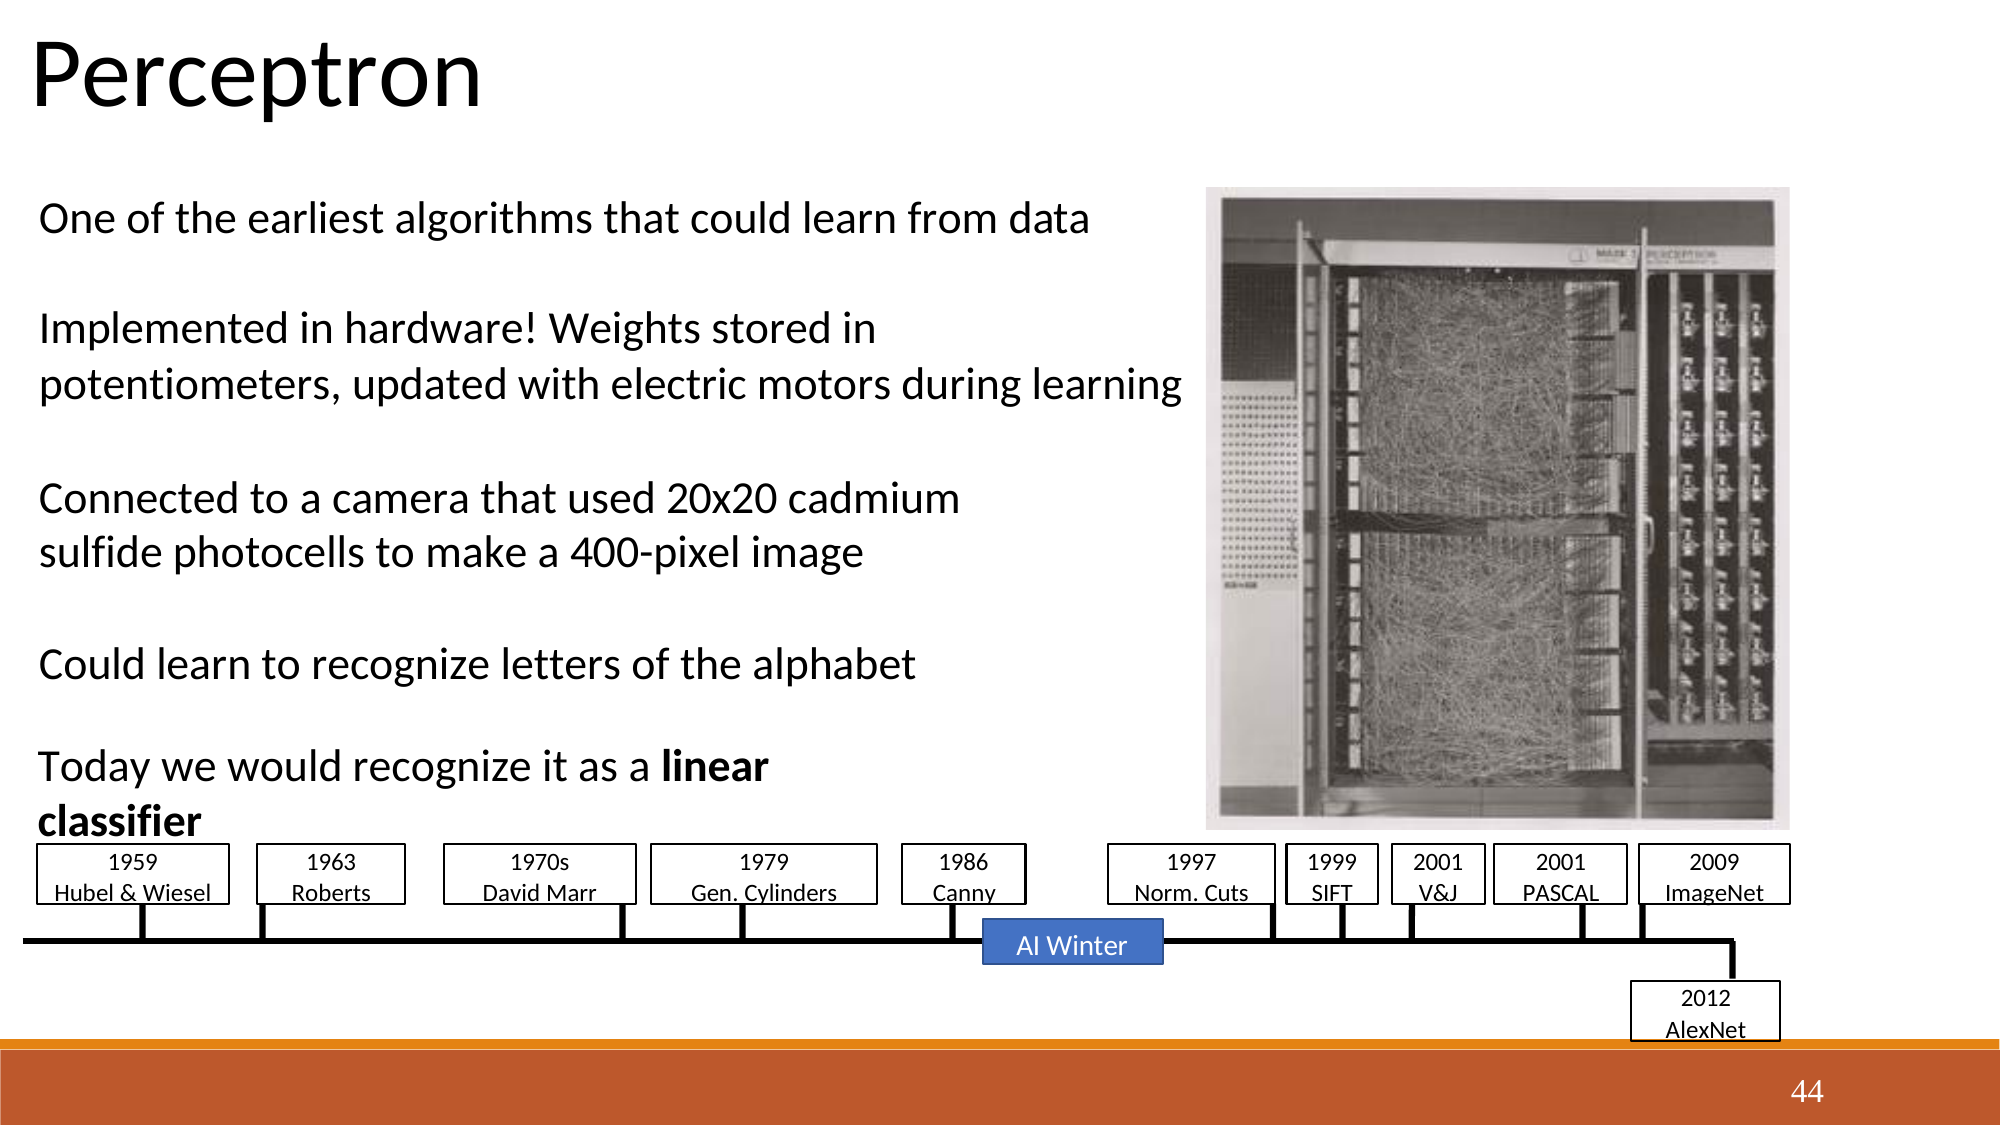

Perceptron
One of the earliest algorithms that could learn from data

Implemented in hardware! Weights stored in potentiometers, updated with electric motors during learning

Connected to a camera that used 20x20 cadmium sulfide photocells to make a 400-pixel image

Could learn to recognize letters of the alphabet

Today we would recognize it as a linear classifier

1959
Hubel & Wiesel
1963
Roberts
1970s
David Marr
1979
Gen. Cylinders
1986
Canny
1997
Norm. Cuts
1999
SIFT
2001
V&J
2001
PASCAL
2009
ImageNet

AI Winter

2012
AlexNet
44